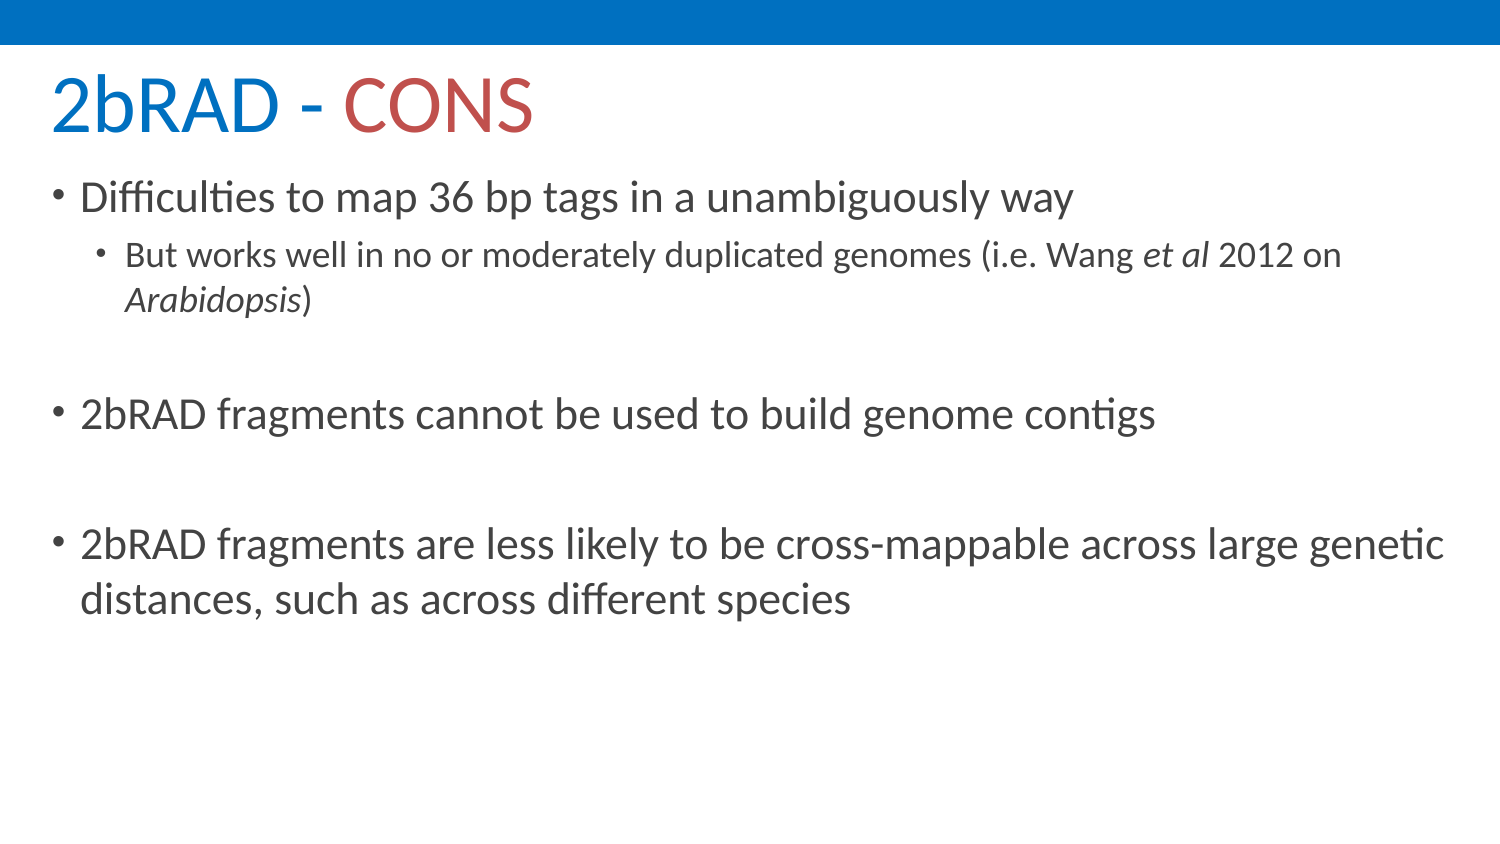

# 2bRAD - CONS
Difficulties to map 36 bp tags in a unambiguously way
But works well in no or moderately duplicated genomes (i.e. Wang et al 2012 on Arabidopsis)

2bRAD fragments cannot be used to build genome contigs

2bRAD fragments are less likely to be cross-mappable across large genetic distances, such as across different species